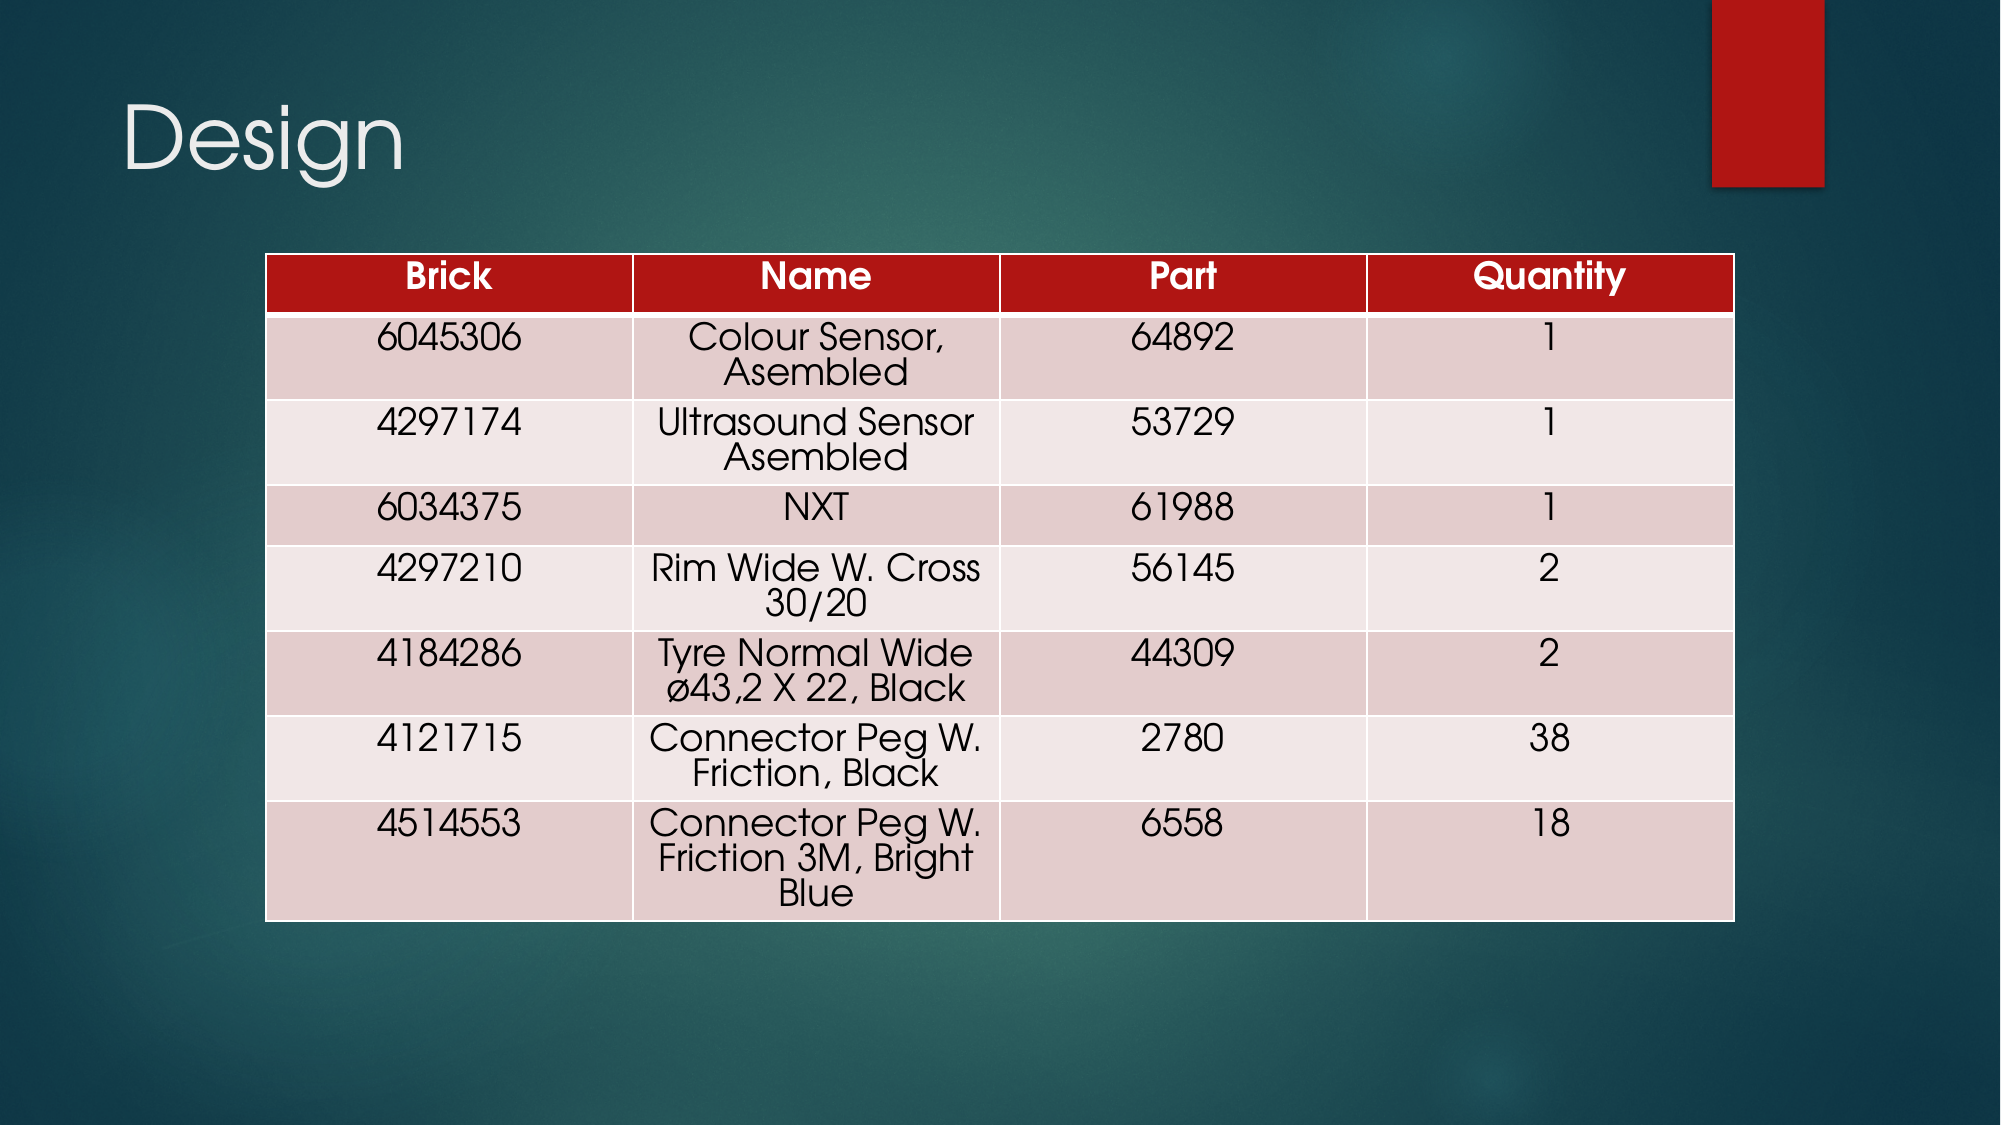

# Design
| Brick | Name | Part | Quantity |
| --- | --- | --- | --- |
| 6045306 | Colour Sensor, Asembled | 64892 | 1 |
| 4297174 | Ultrasound Sensor Asembled | 53729 | 1 |
| 6034375 | NXT | 61988 | 1 |
| 4297210 | Rim Wide W. Cross 30/20 | 56145 | 2 |
| 4184286 | Tyre Normal Wide ø43,2 X 22, Black | 44309 | 2 |
| 4121715 | Connector Peg W. Friction, Black | 2780 | 38 |
| 4514553 | Connector Peg W. Friction 3M, Bright Blue | 6558 | 18 |